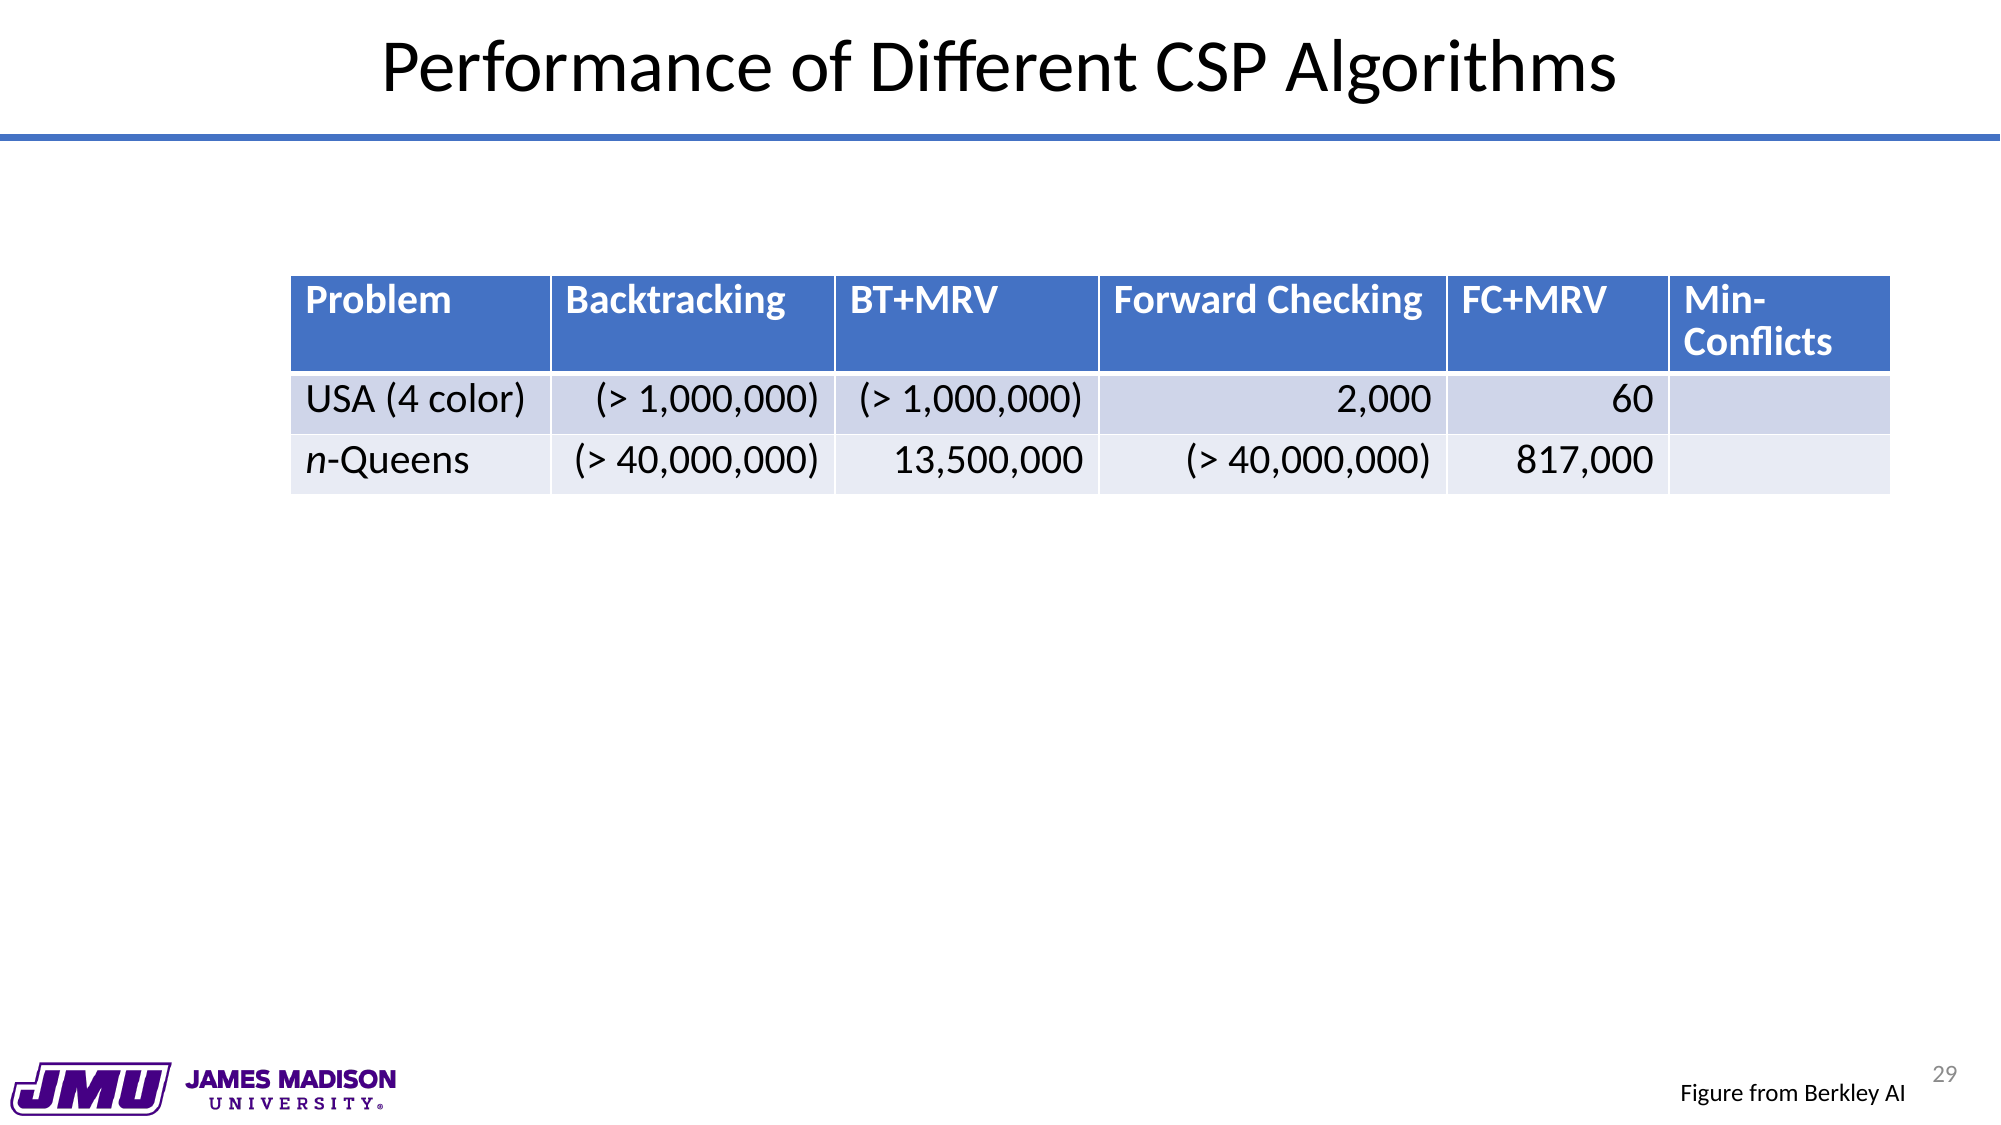

Performance of Different CSP Algorithms
| Problem | Backtracking | BT+MRV | Forward Checking | FC+MRV | Min-Conflicts |
| --- | --- | --- | --- | --- | --- |
| USA (4 color) | (> 1,000,000) | (> 1,000,000) | 2,000 | 60 |  |
| n-Queens | (> 40,000,000) | 13,500,000 | (> 40,000,000) | 817,000 |  |
29
Figure from Berkley AI